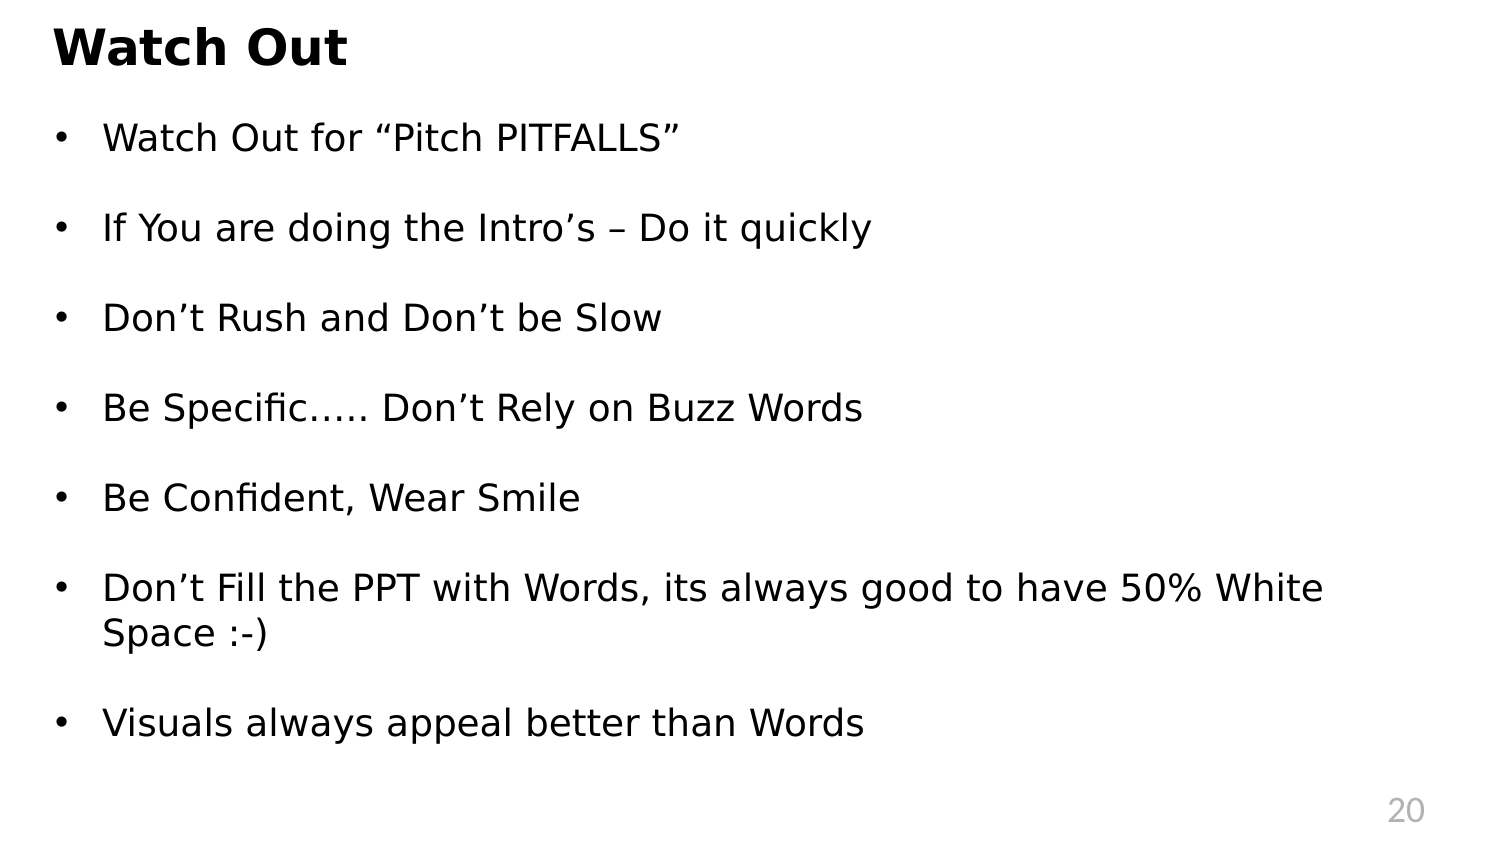

Watch Out
Watch Out for “Pitch PITFALLS”

If You are doing the Intro’s – Do it quickly

Don’t Rush and Don’t be Slow

Be Specific….. Don’t Rely on Buzz Words

Be Confident, Wear Smile

Don’t Fill the PPT with Words, its always good to have 50% White Space :-)

Visuals always appeal better than Words
20